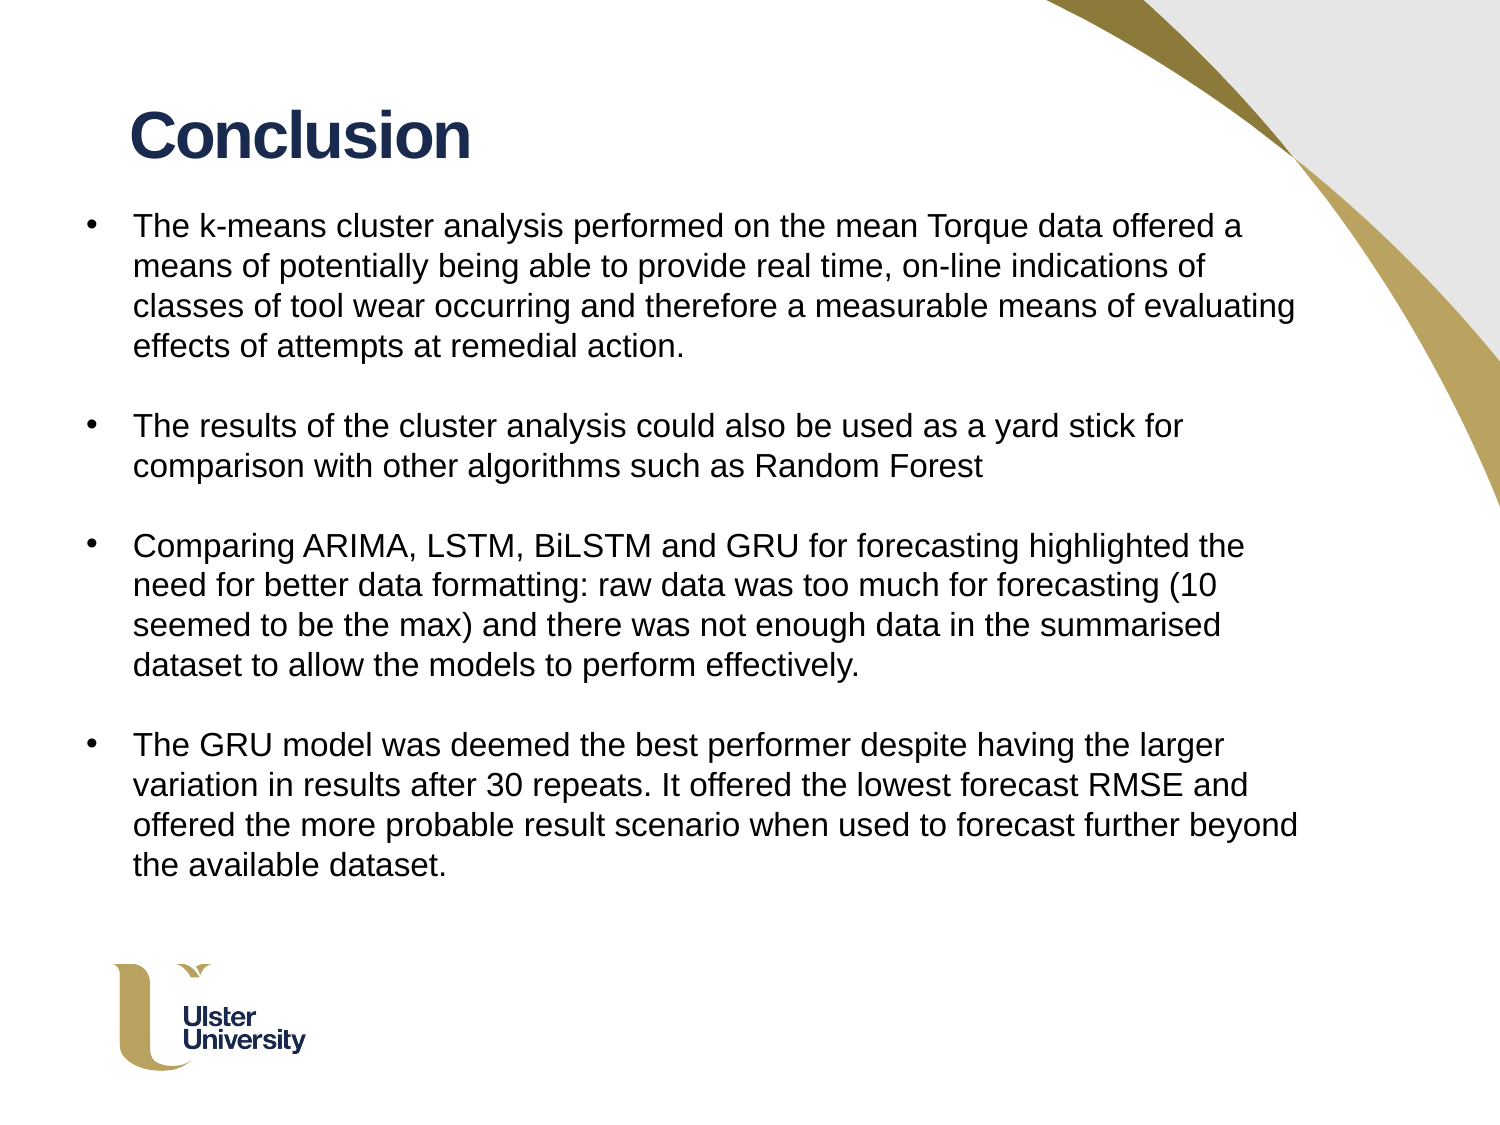

Conclusion

The k-means cluster analysis performed on the mean Torque data offered a means of potentially being able to provide real time, on-line indications of classes of tool wear occurring and therefore a measurable means of evaluating effects of attempts at remedial action.

The results of the cluster analysis could also be used as a yard stick for comparison with other algorithms such as Random Forest

Comparing ARIMA, LSTM, BiLSTM and GRU for forecasting highlighted the need for better data formatting: raw data was too much for forecasting (10 seemed to be the max) and there was not enough data in the summarised dataset to allow the models to perform effectively.

The GRU model was deemed the best performer despite having the larger variation in results after 30 repeats. It offered the lowest forecast RMSE and offered the more probable result scenario when used to forecast further beyond the available dataset.